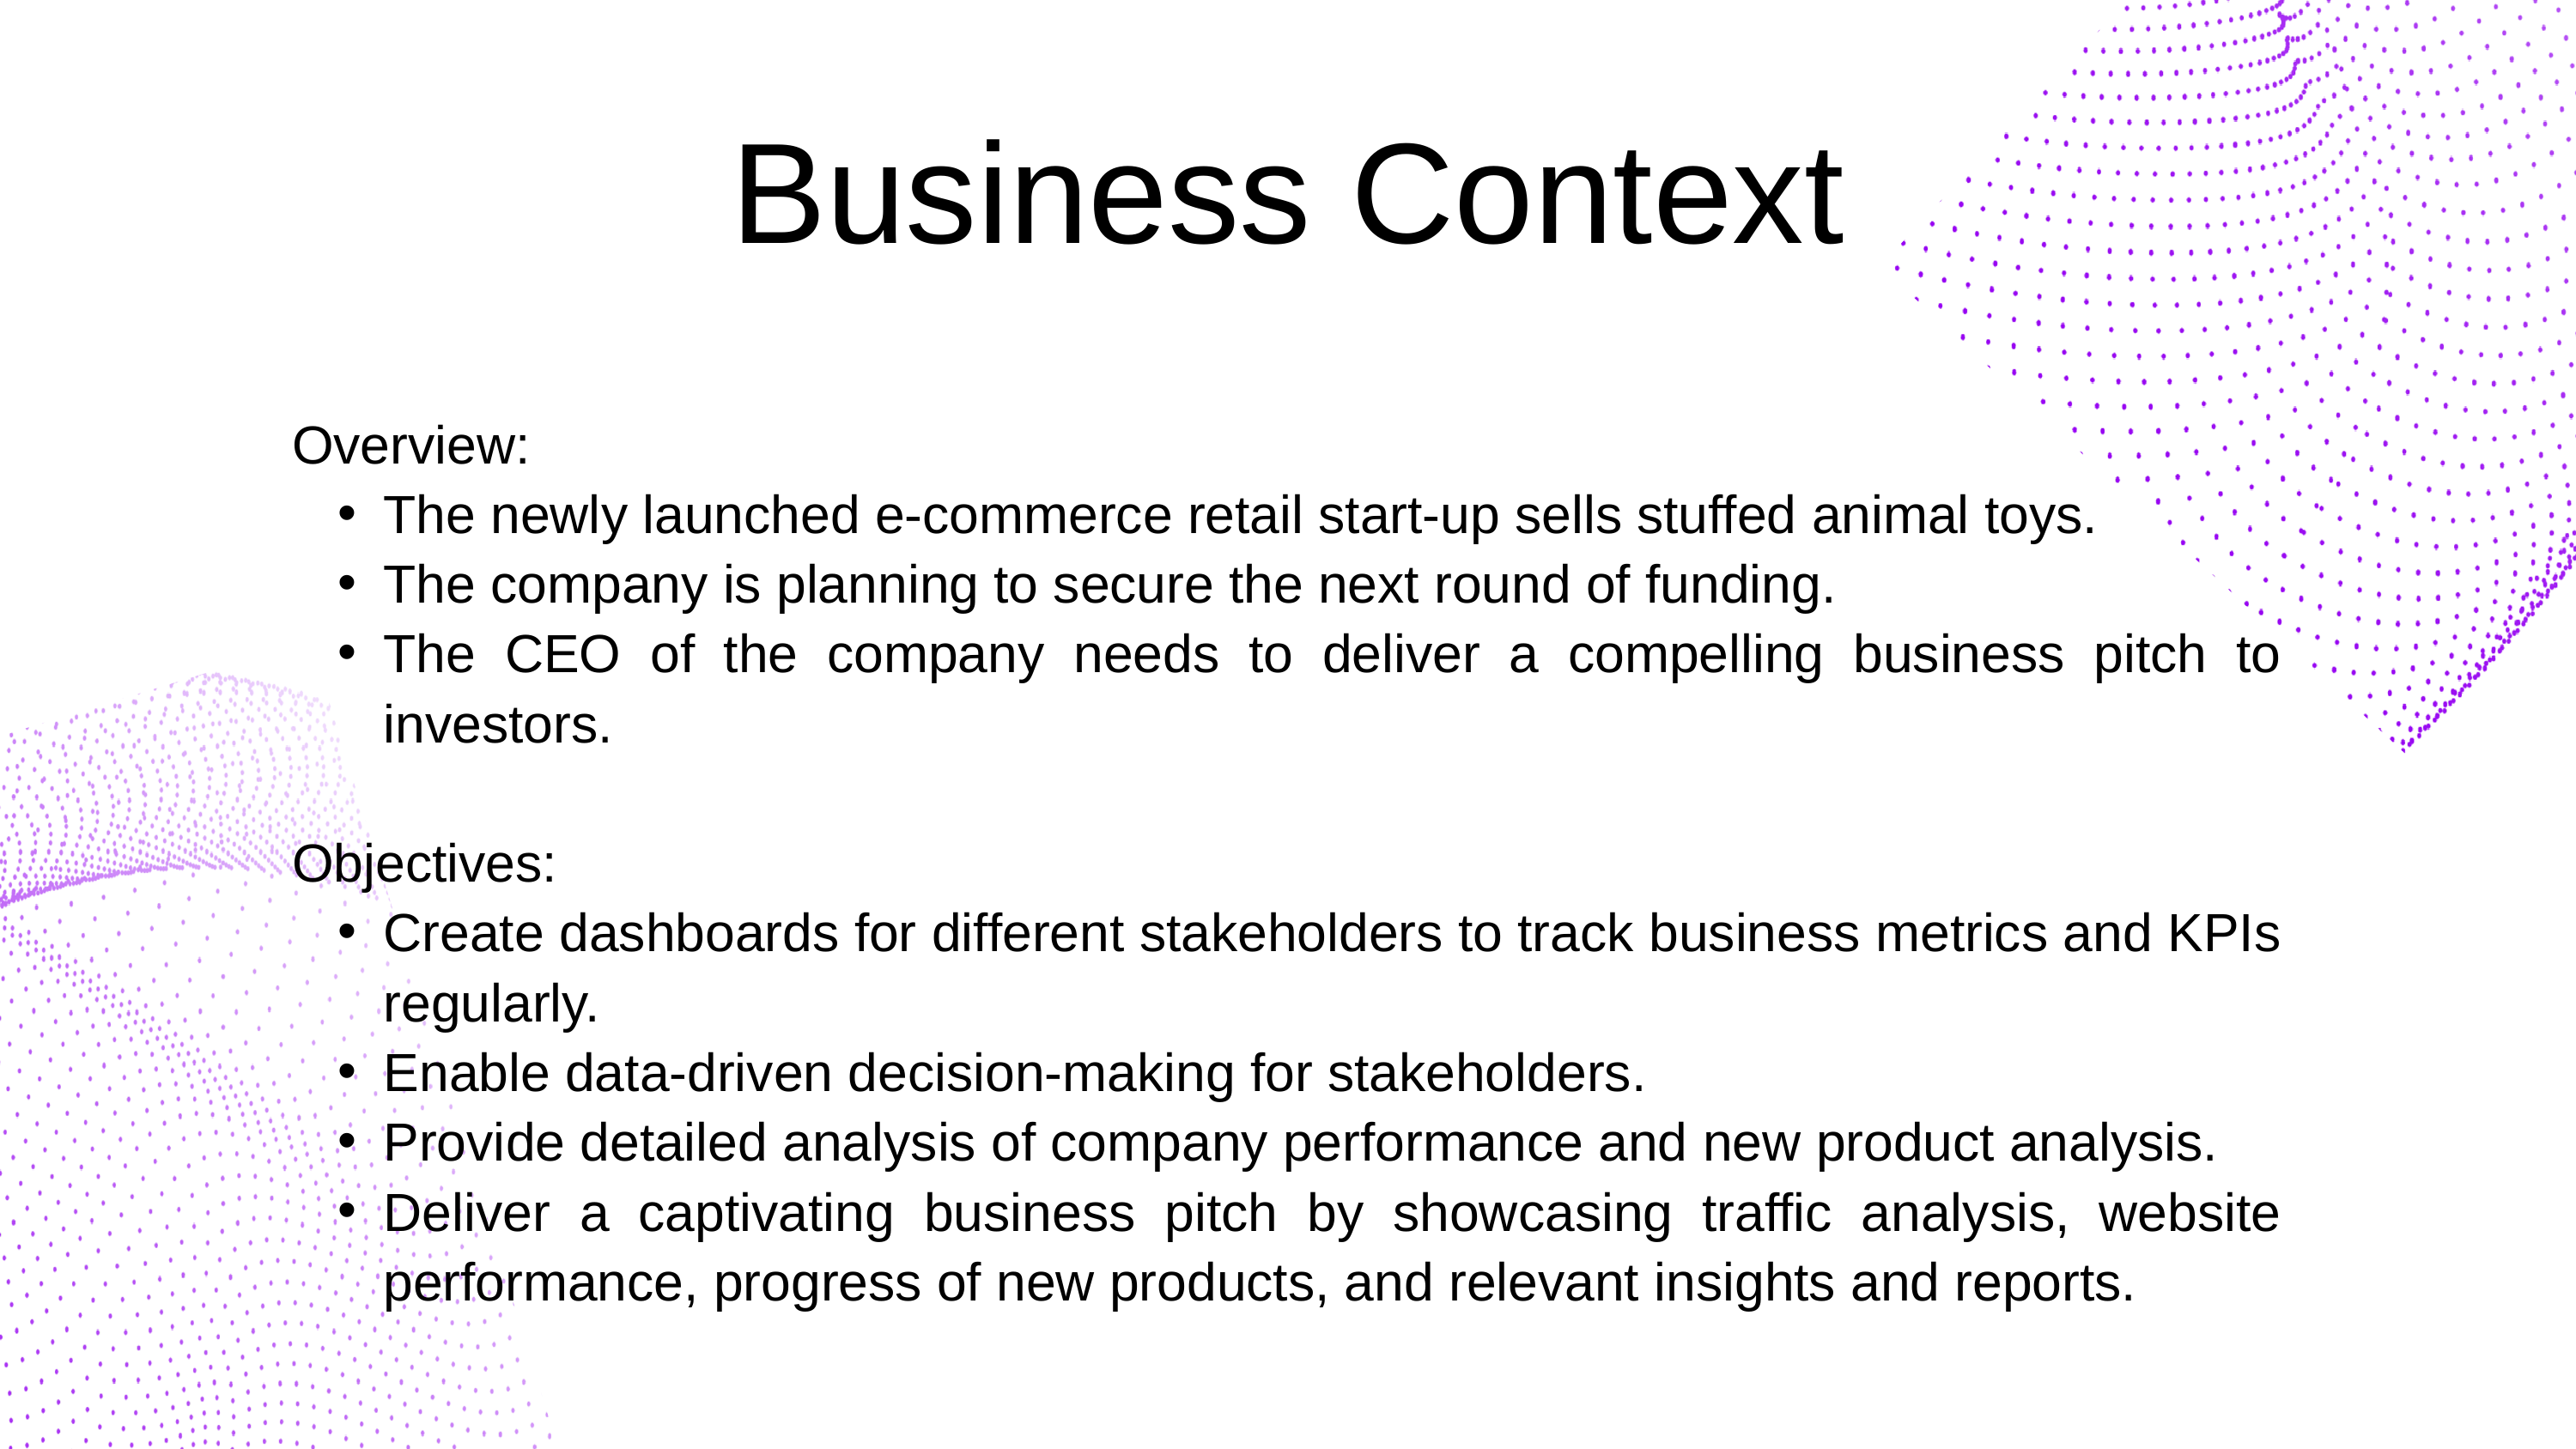

Business Context

Overview:
The newly launched e-commerce retail start-up sells stuffed animal toys.
The company is planning to secure the next round of funding.
The CEO of the company needs to deliver a compelling business pitch to investors.

Objectives:
Create dashboards for different stakeholders to track business metrics and KPIs regularly.
Enable data-driven decision-making for stakeholders.
Provide detailed analysis of company performance and new product analysis.
Deliver a captivating business pitch by showcasing traffic analysis, website performance, progress of new products, and relevant insights and reports.